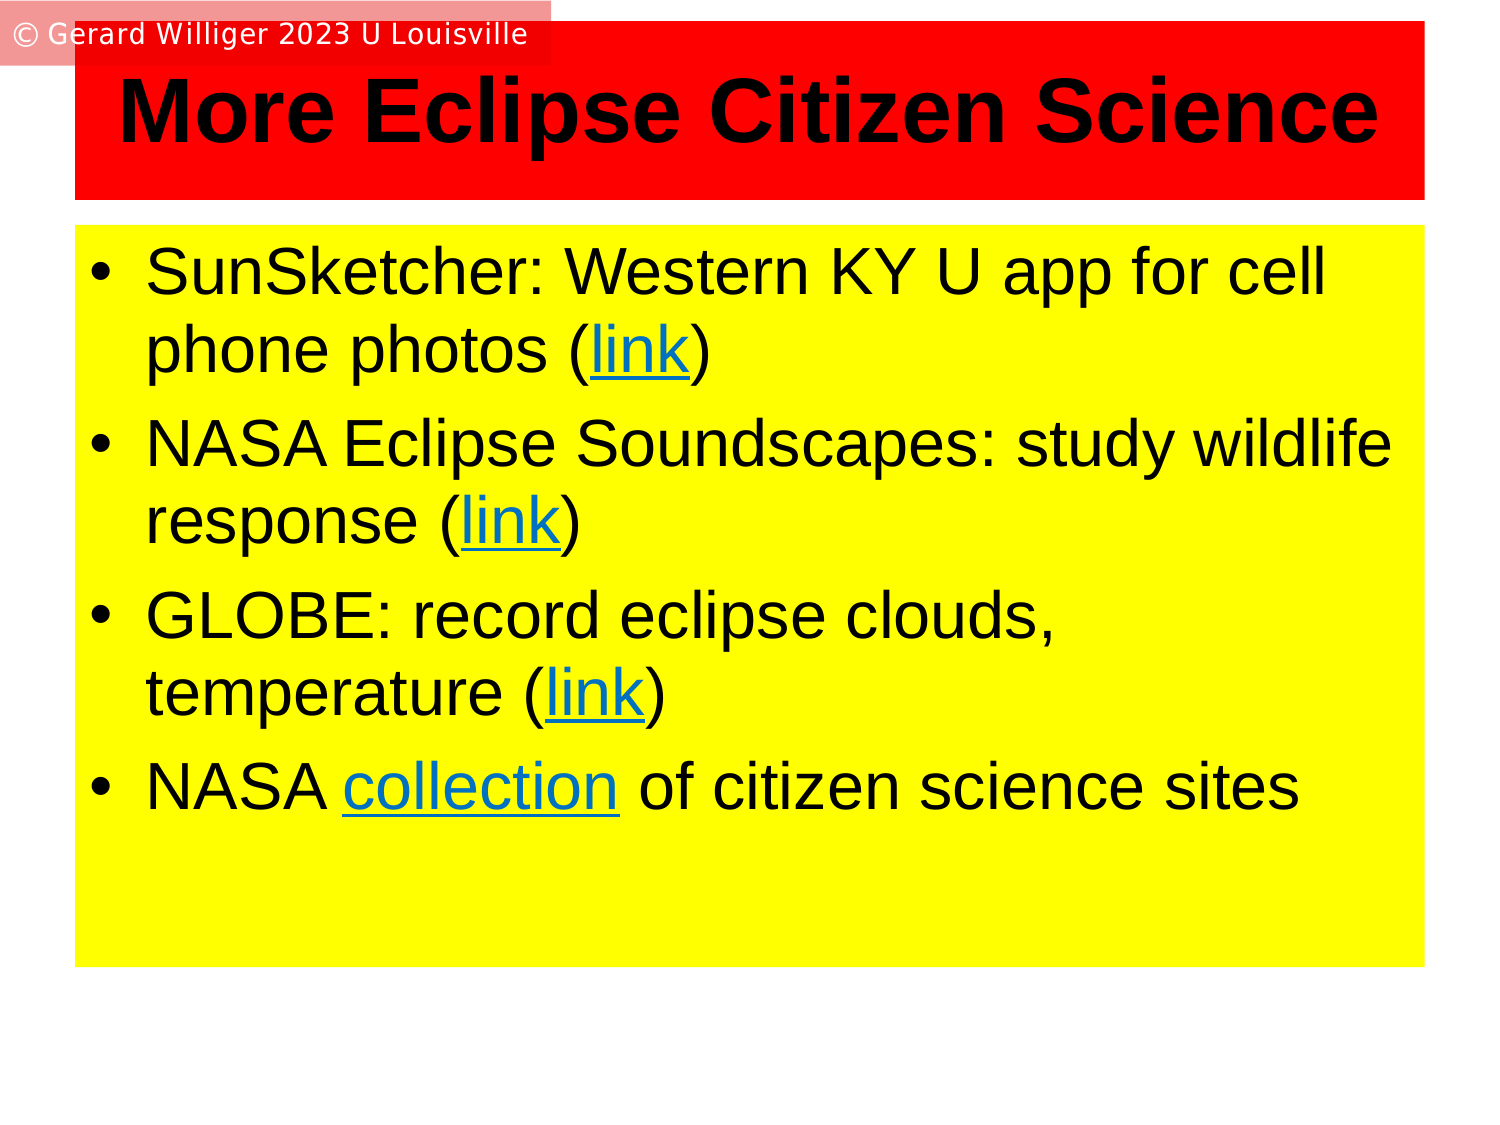

© Gerard Williger 2023 U Louisville
# More Eclipse Citizen Science
SunSketcher: Western KY U app for cell phone photos (link)
NASA Eclipse Soundscapes: study wildlife response (link)
GLOBE: record eclipse clouds, temperature (link)
NASA collection of citizen science sites